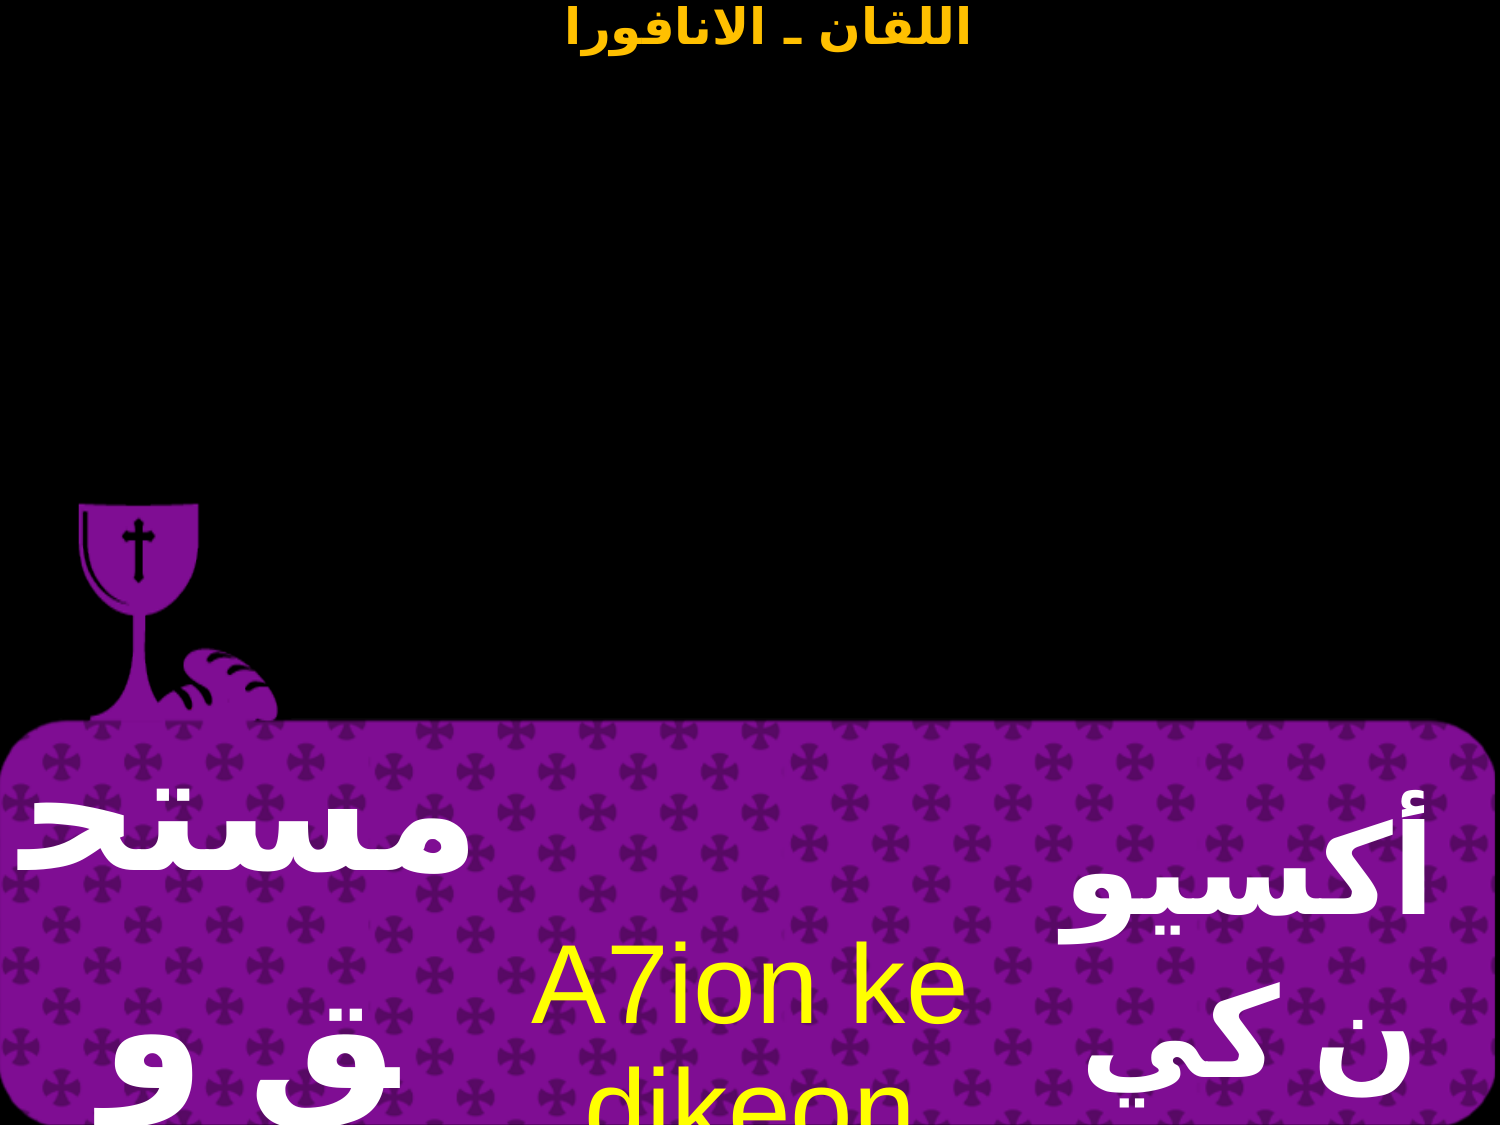

| مستحق و عادل | A7ion ke dikeon | أكسيون كي ذيكيؤن |
| --- | --- | --- |